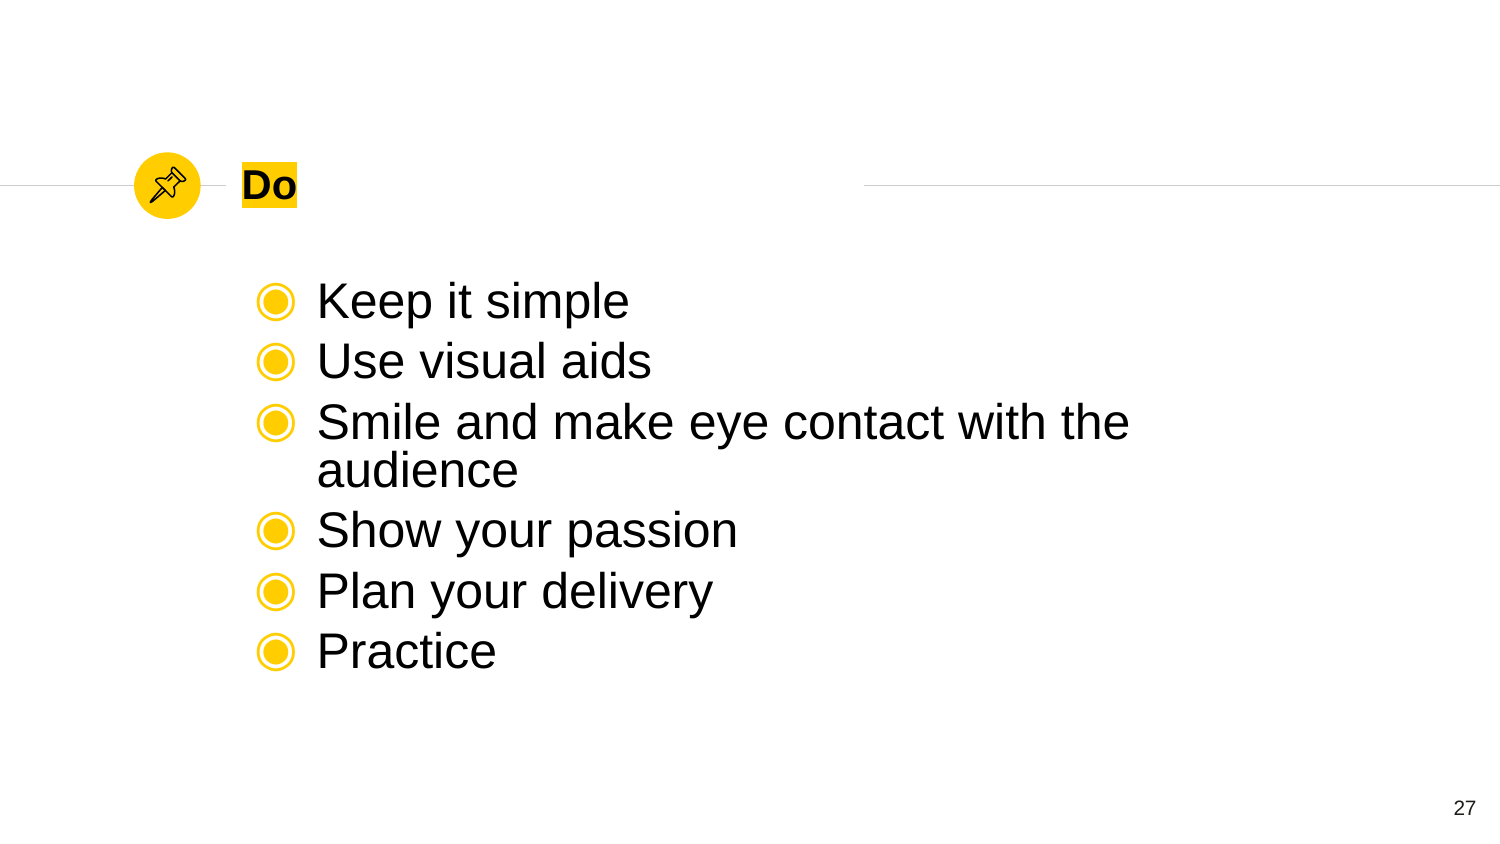

# Do

Keep it simple
Use visual aids
Smile and make eye contact with the audience
Show your passion
Plan your delivery
Practice
27